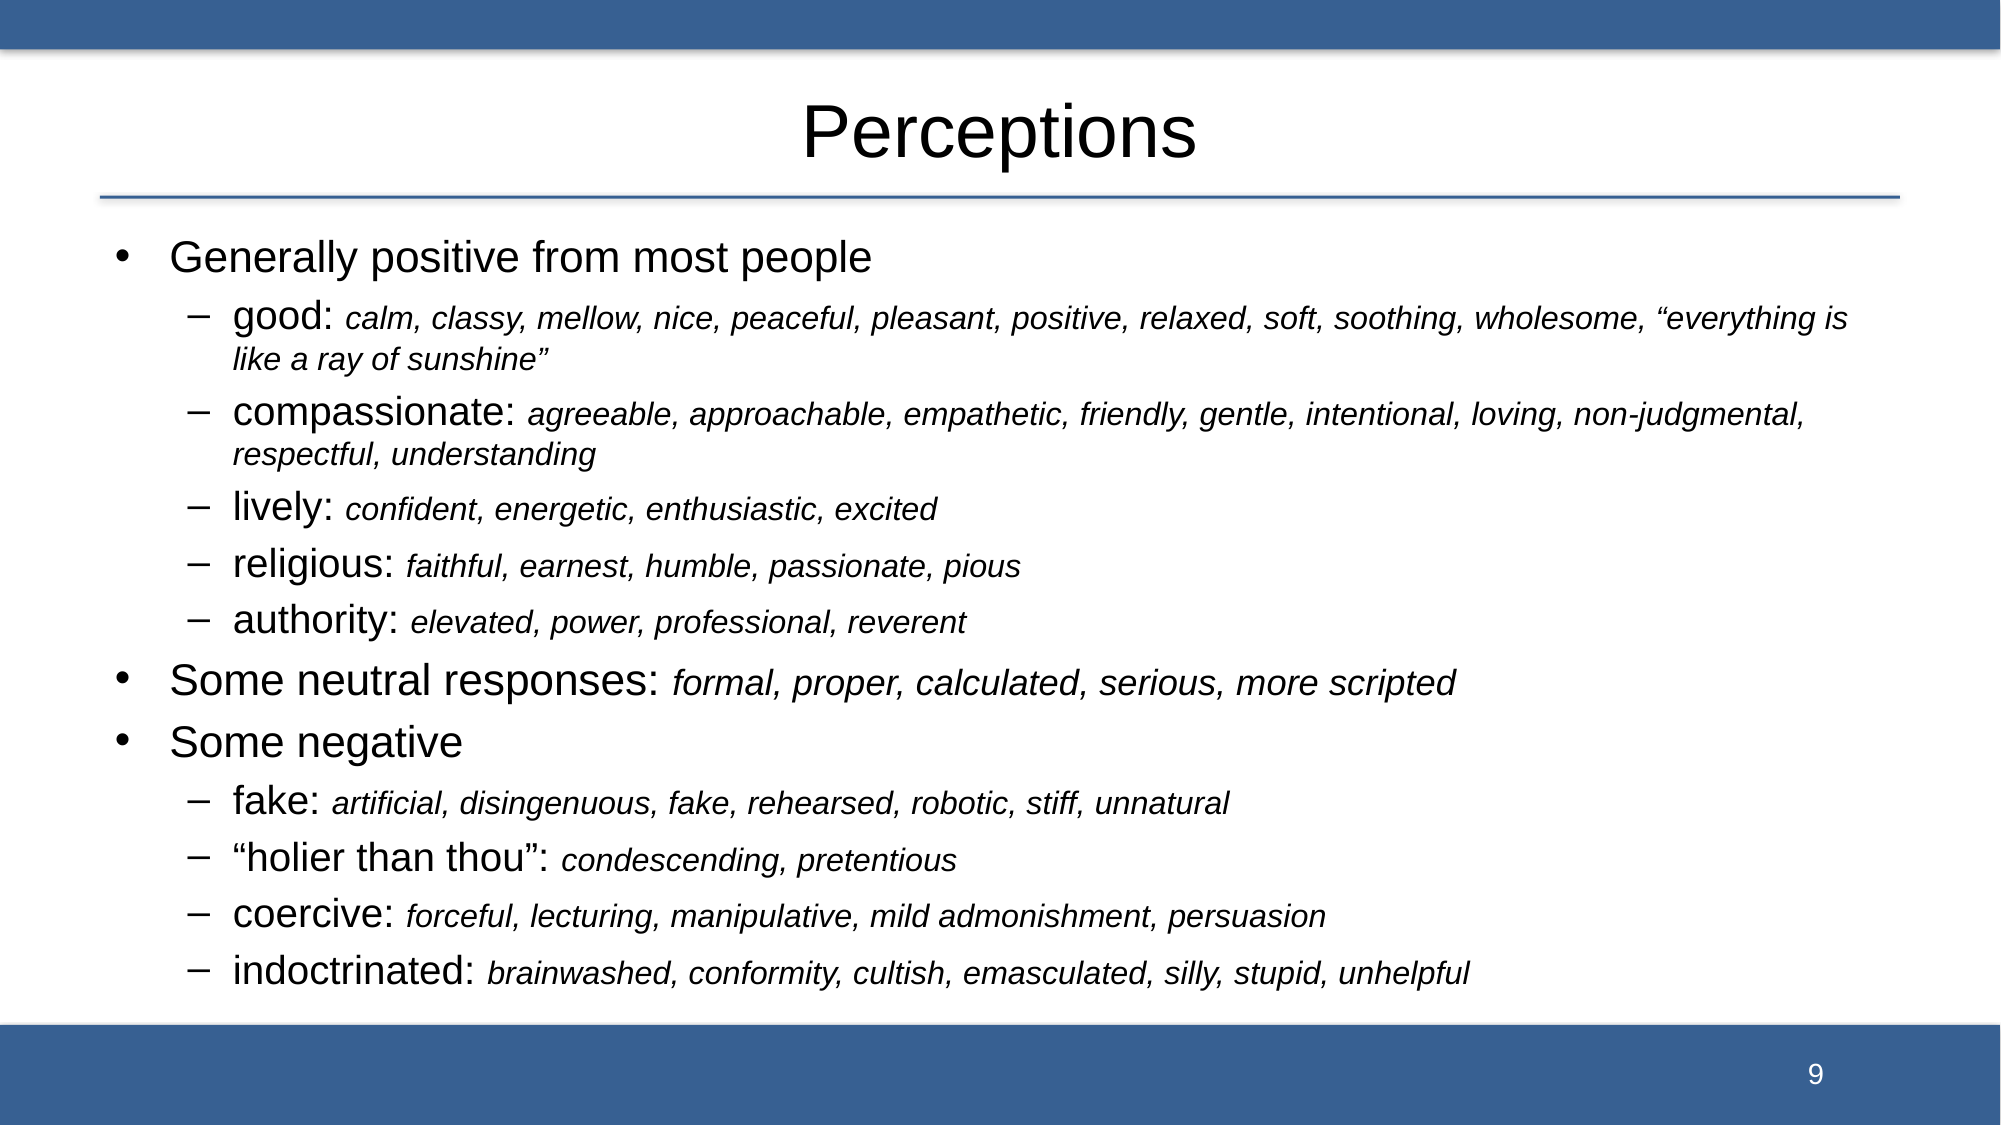

# Perceptions
Generally positive from most people
good: calm, classy, mellow, nice, peaceful, pleasant, positive, relaxed, soft, soothing, wholesome, “everything is like a ray of sunshine”
compassionate: agreeable, approachable, empathetic, friendly, gentle, intentional, loving, non-judgmental, respectful, understanding
lively: confident, energetic, enthusiastic, excited
religious: faithful, earnest, humble, passionate, pious
authority: elevated, power, professional, reverent
Some neutral responses: formal, proper, calculated, serious, more scripted
Some negative
fake: artificial, disingenuous, fake, rehearsed, robotic, stiff, unnatural
“holier than thou”: condescending, pretentious
coercive: forceful, lecturing, manipulative, mild admonishment, persuasion
indoctrinated: brainwashed, conformity, cultish, emasculated, silly, stupid, unhelpful
9